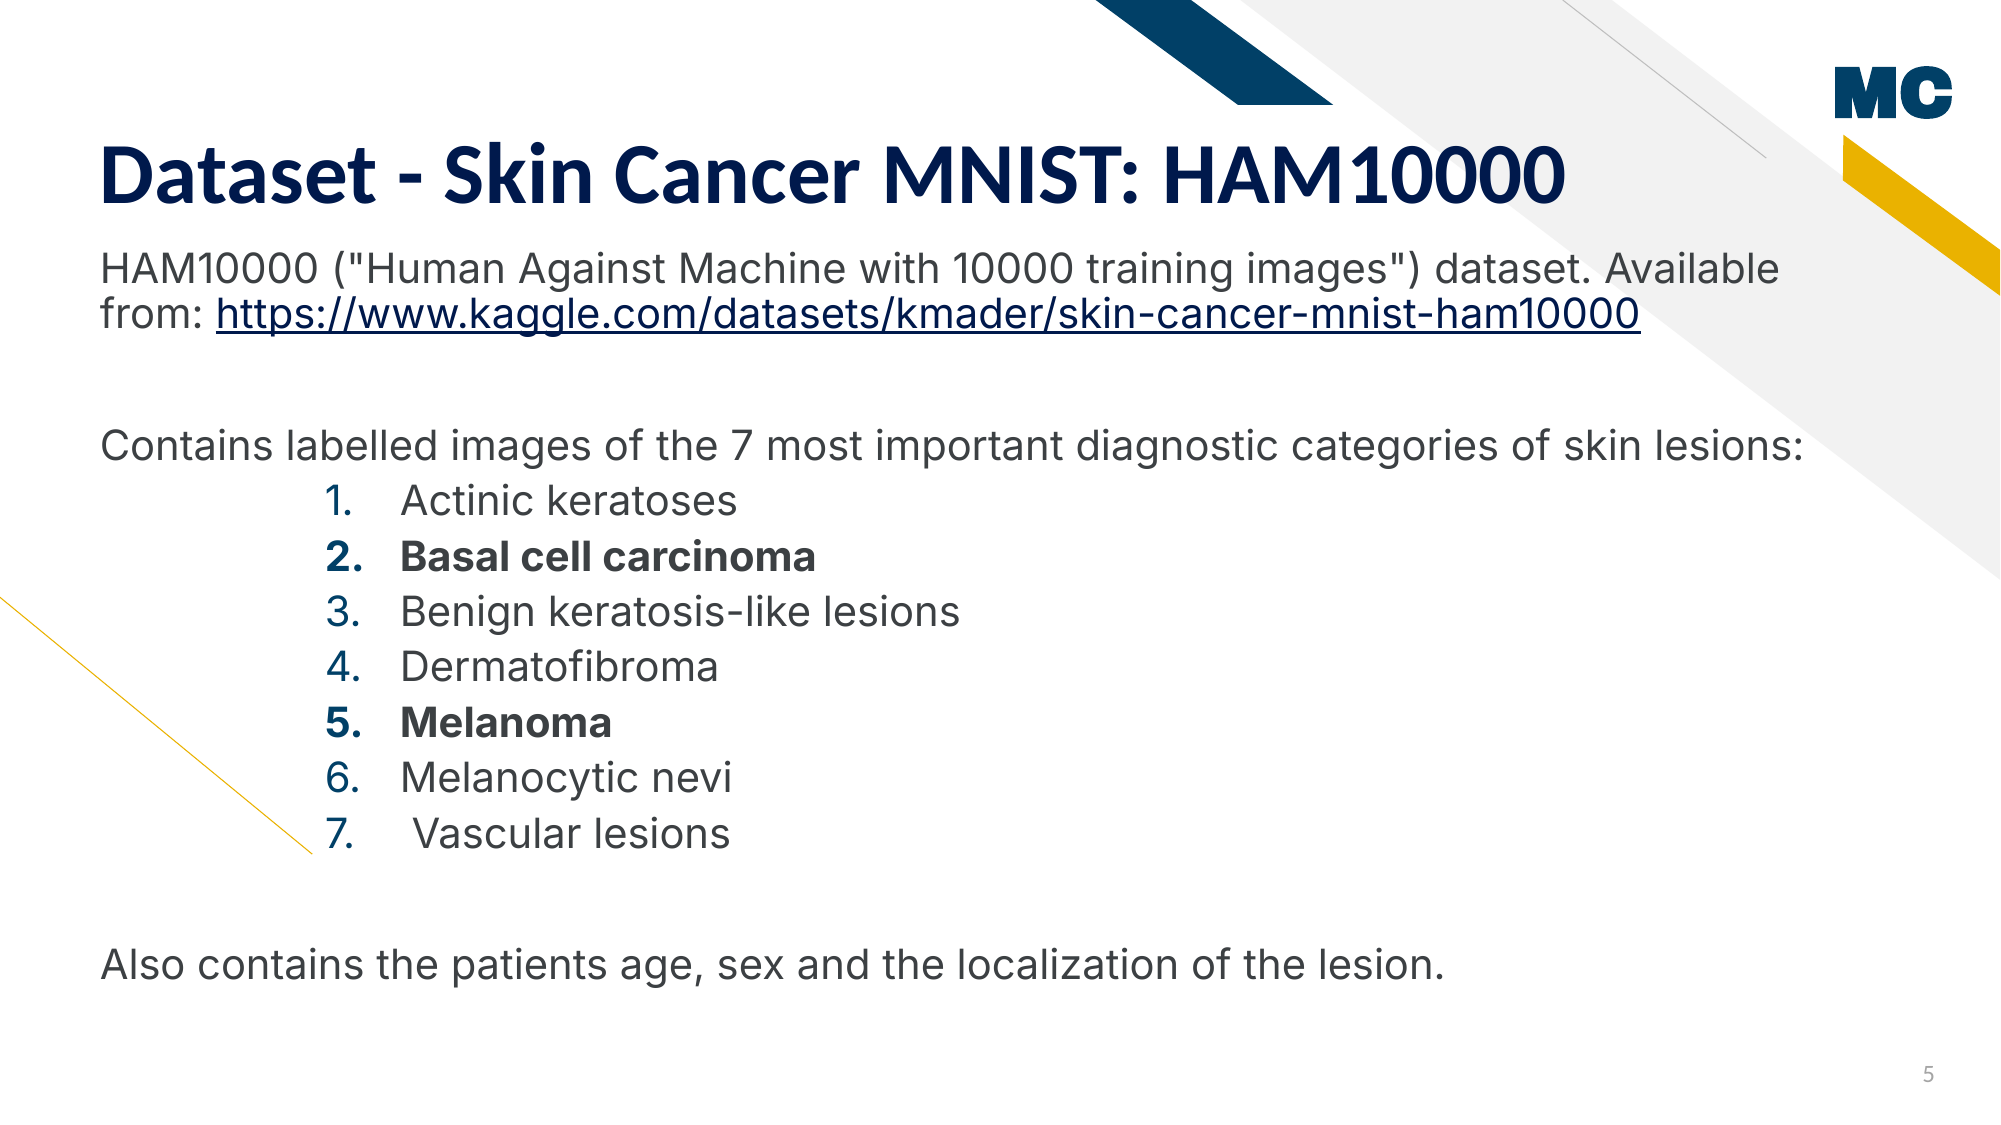

# Dataset - Skin Cancer MNIST: HAM10000
HAM10000 ("Human Against Machine with 10000 training images") dataset. Available from: https://www.kaggle.com/datasets/kmader/skin-cancer-mnist-ham10000

Contains labelled images of the 7 most important diagnostic categories of skin lesions:
Actinic keratoses
Basal cell carcinoma
Benign keratosis-like lesions
Dermatofibroma
Melanoma
Melanocytic nevi
 Vascular lesions

Also contains the patients age, sex and the localization of the lesion.
5